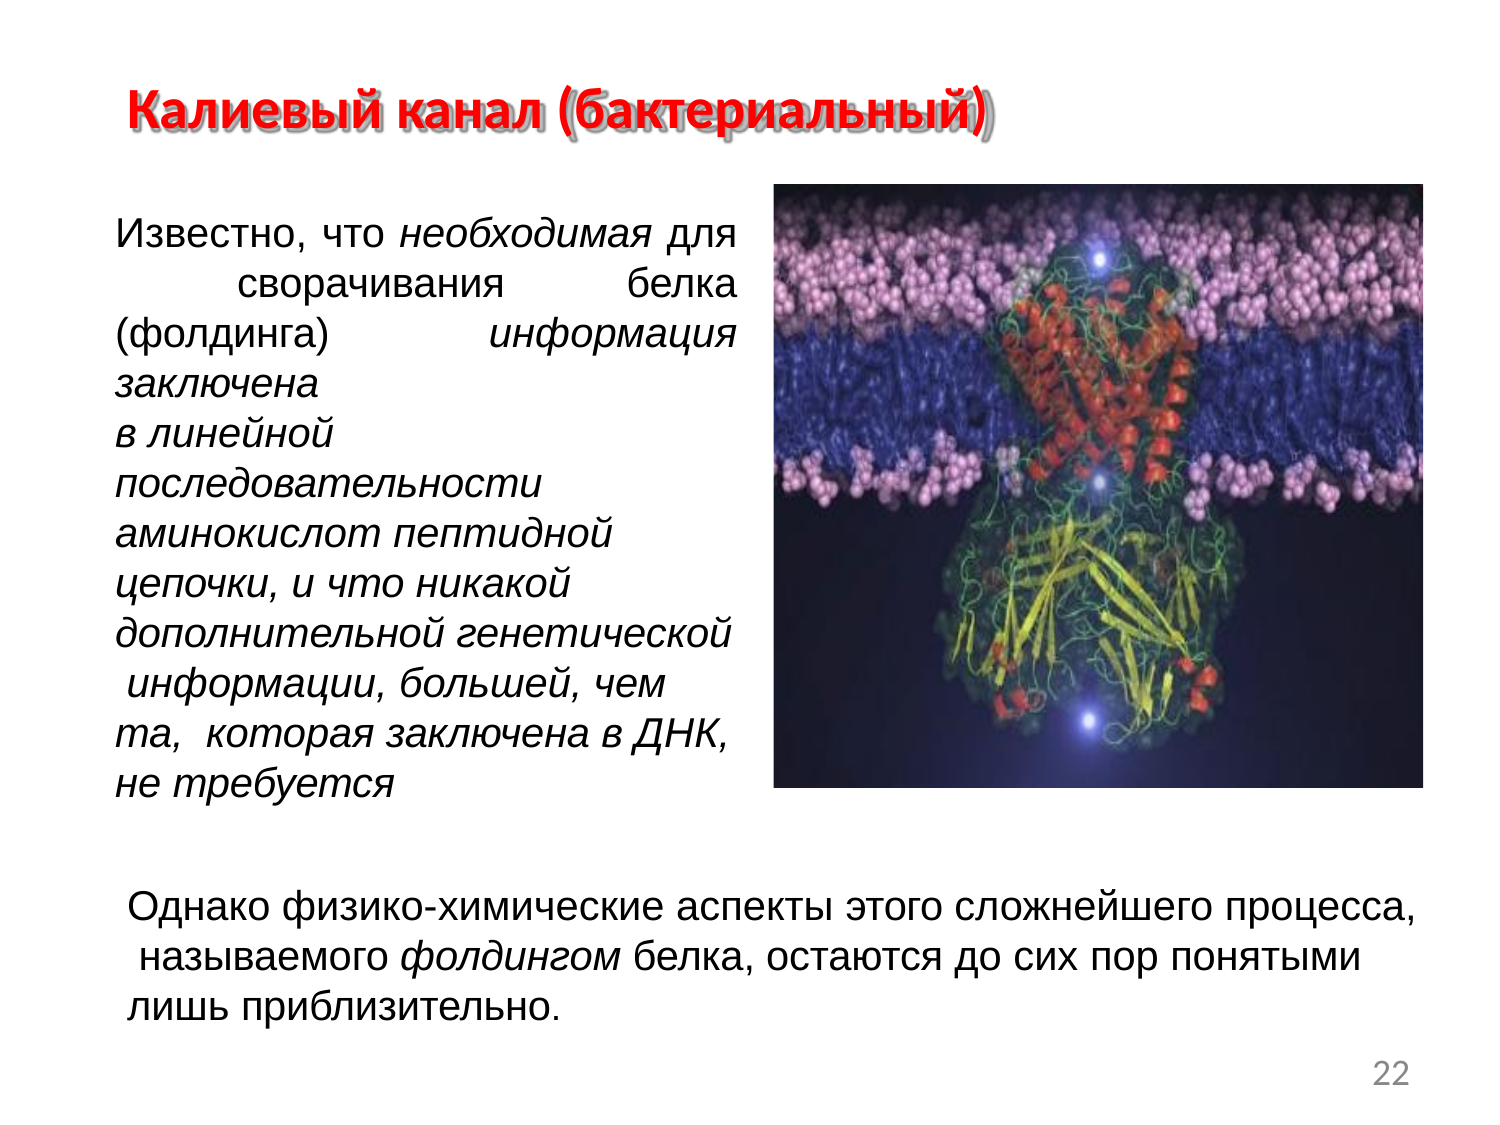

# Калиевый канал (бактериальный)

Известно, что необходимая для  сворачивания белка (фолдинга)  информация заключена
в линейной  последовательности  аминокислот пептидной  цепочки, и что никакой  дополнительной генетической  информации, большей, чем та,  которая заключена в ДНК,
не требуется

Однако физико-химические аспекты этого сложнейшего процесса,  называемого фолдингом белка, остаются до сих пор понятыми  лишь приблизительно.
22